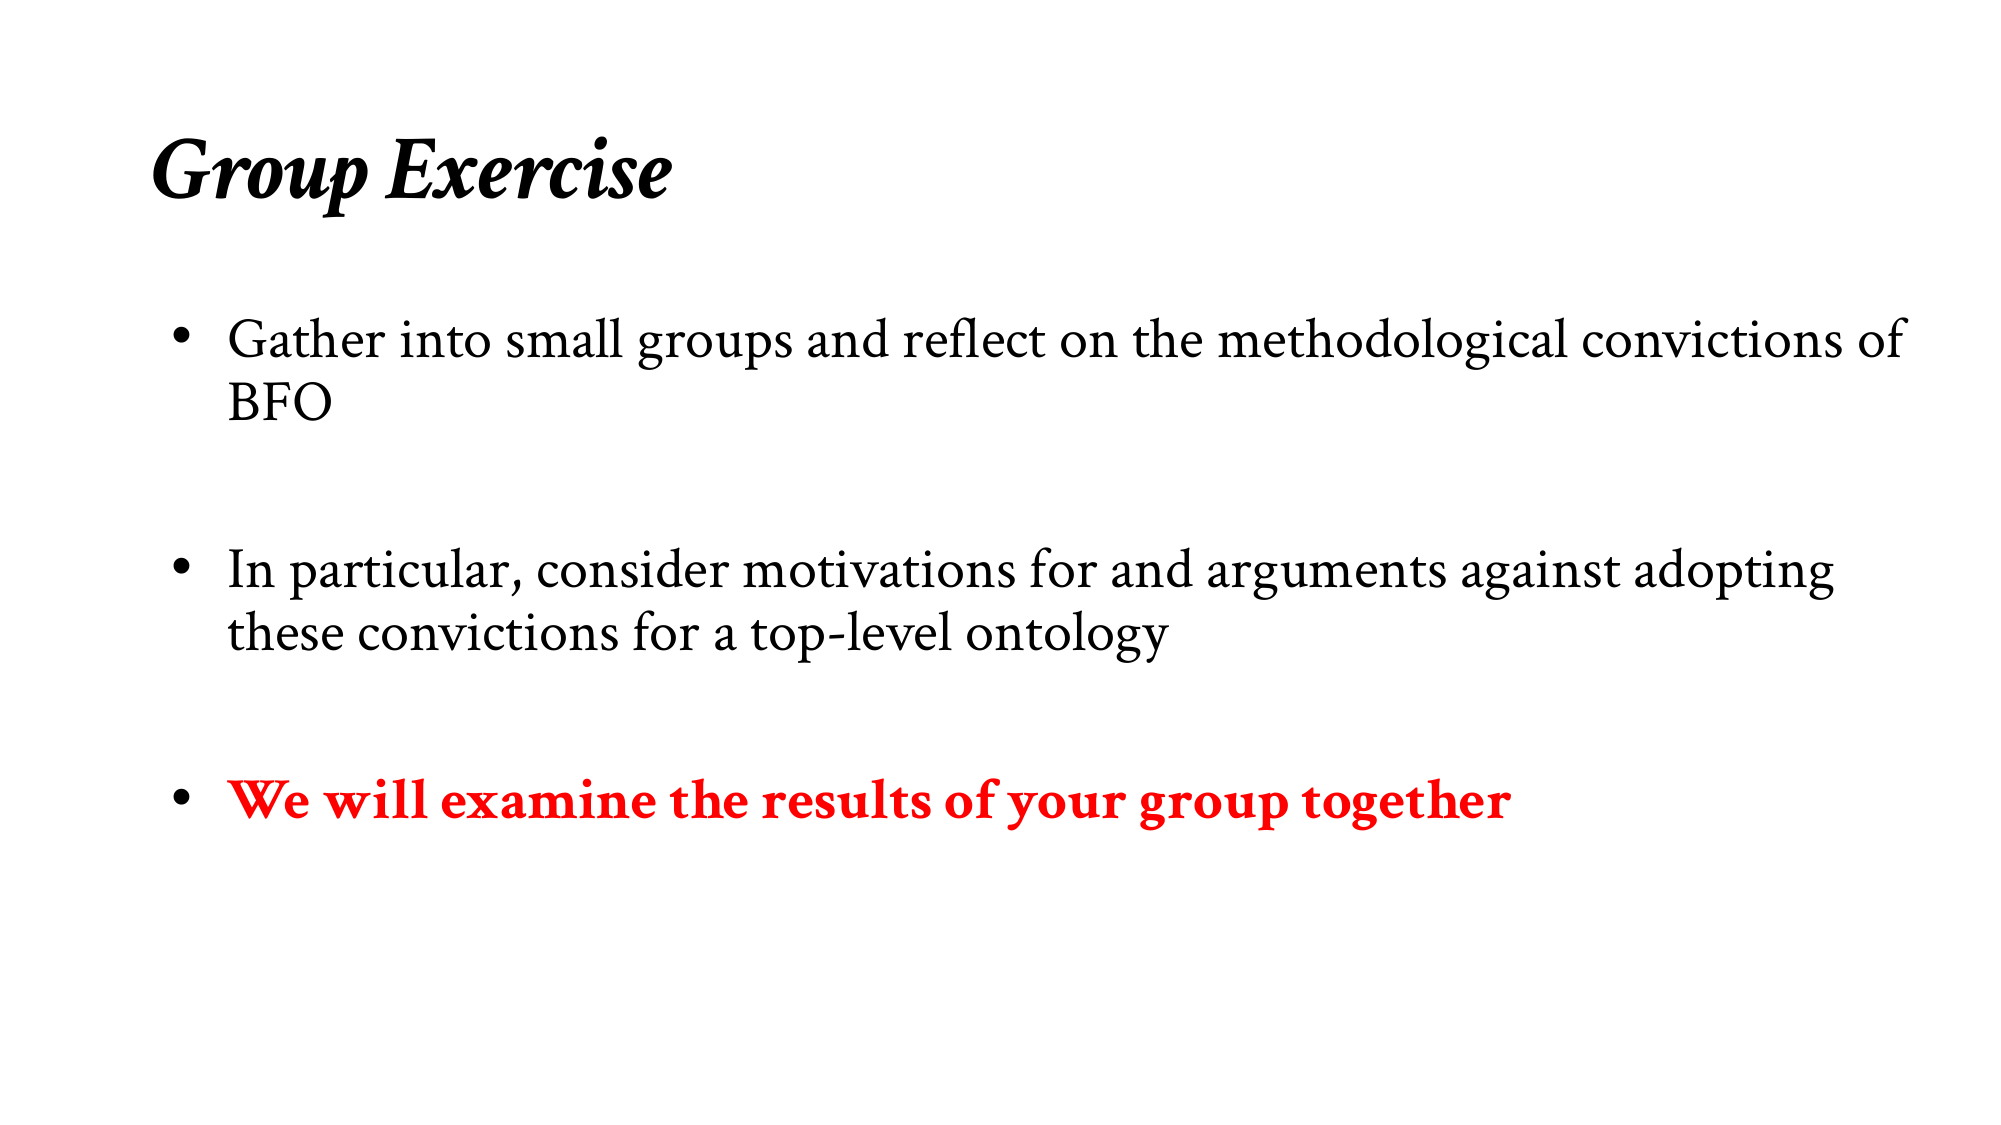

# Group Exercise
Gather into small groups and reflect on the methodological convictions of BFO

In particular, consider motivations for and arguments against adopting these convictions for a top-level ontology

We will examine the results of your group together